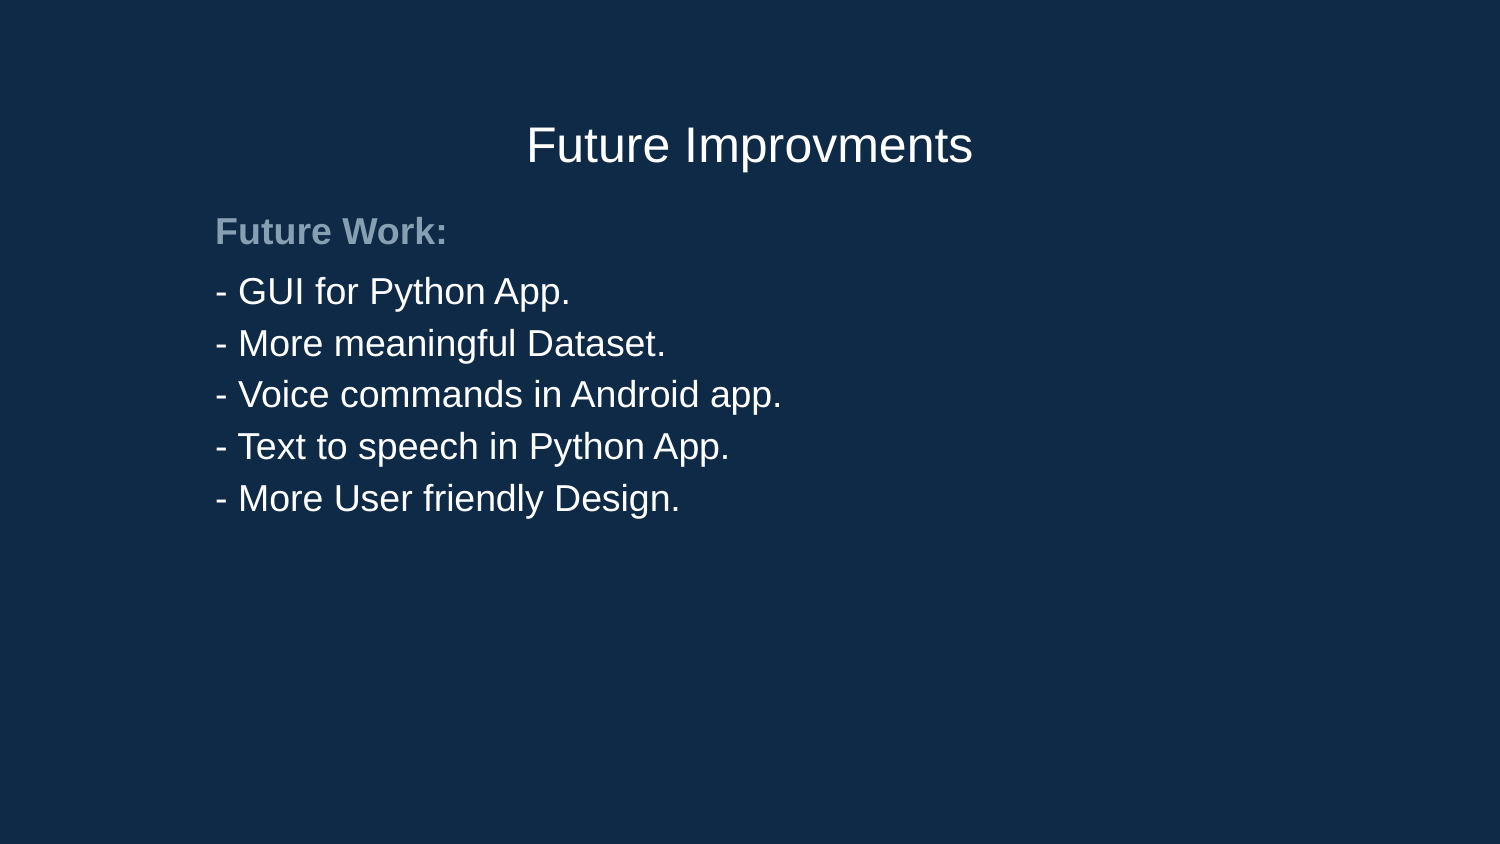

Future Improvments
Future Work:
- GUI for Python App.
- More meaningful Dataset.
- Voice commands in Android app.
- Text to speech in Python App.
- More User friendly Design.